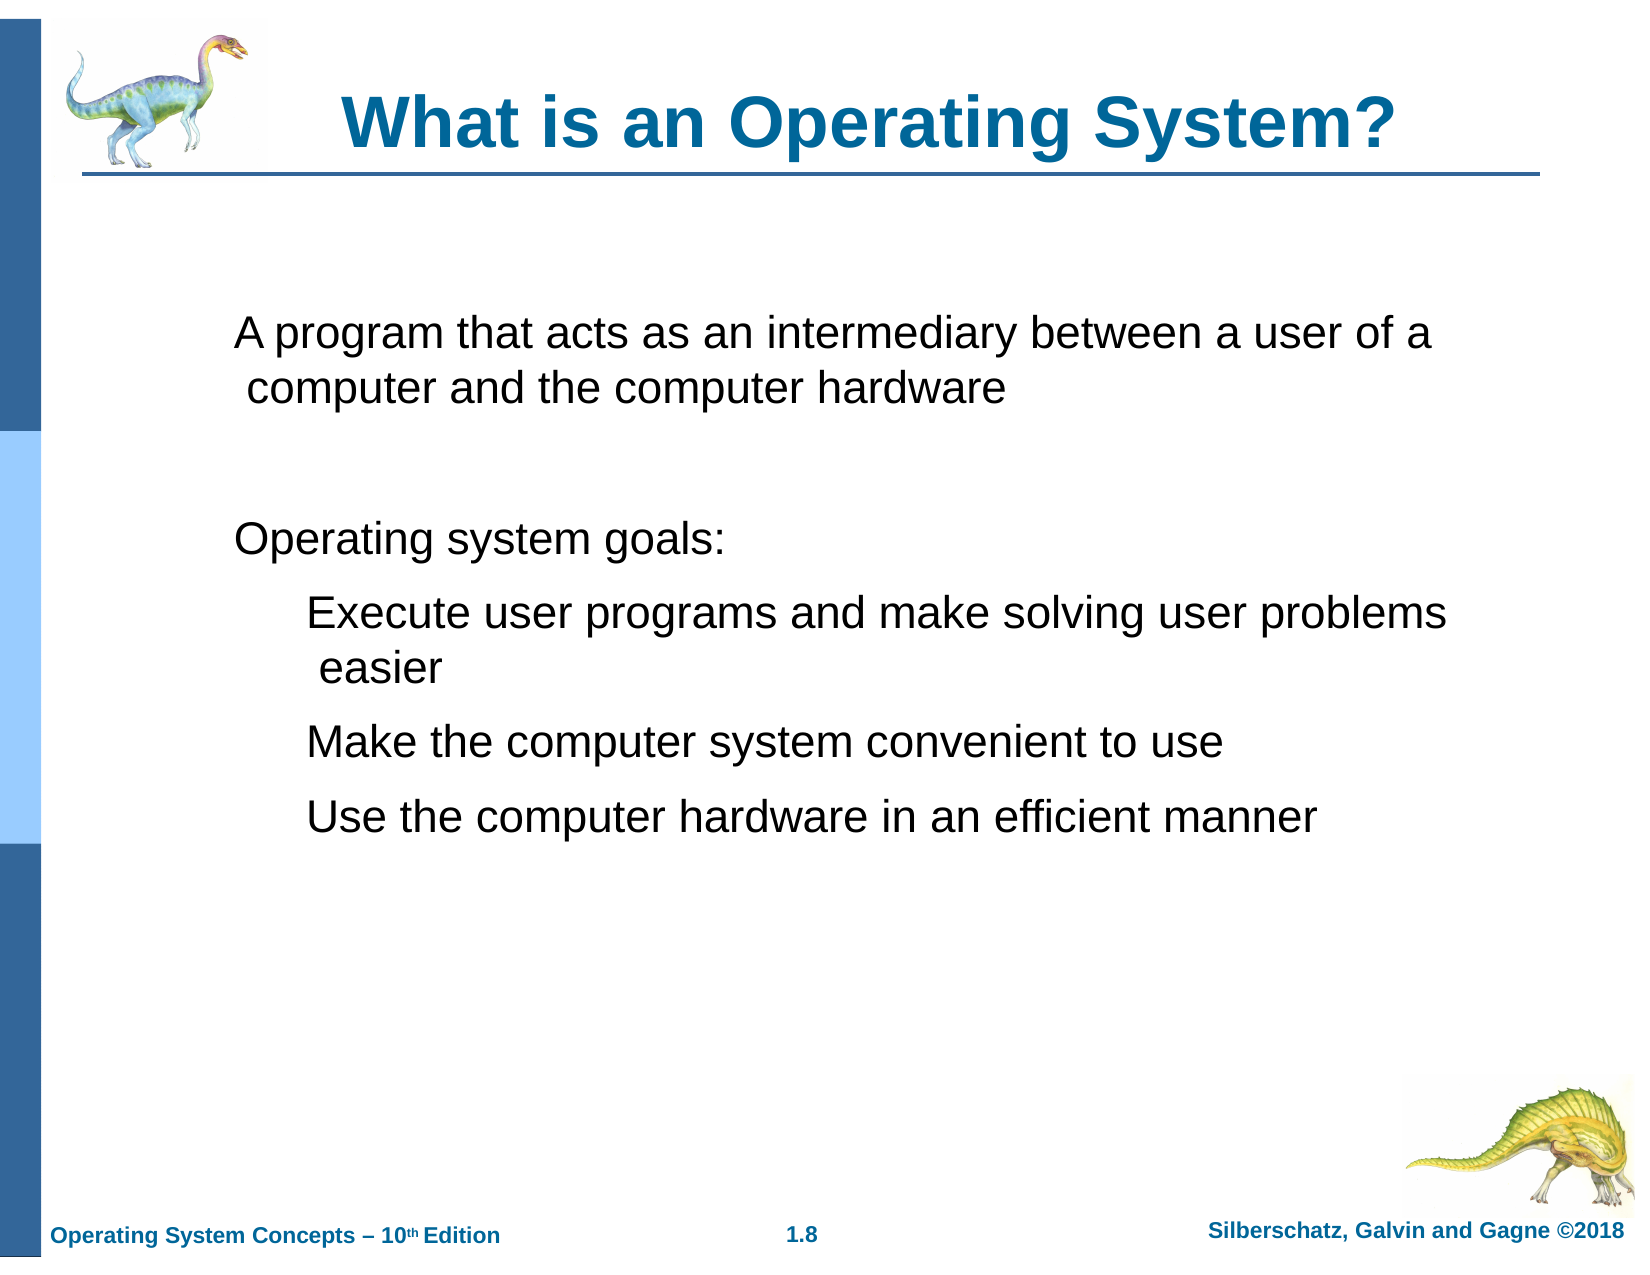

# What is an Operating System?

A program that acts as an intermediary between a user of a  computer and the computer hardware

Operating system goals:
Execute user programs and make solving user problems  easier
Make the computer system convenient to use
Use the computer hardware in an efficient manner

Silberschatz, Galvin and Gagne ©2018
1.8
Operating System Concepts – 10th Edition